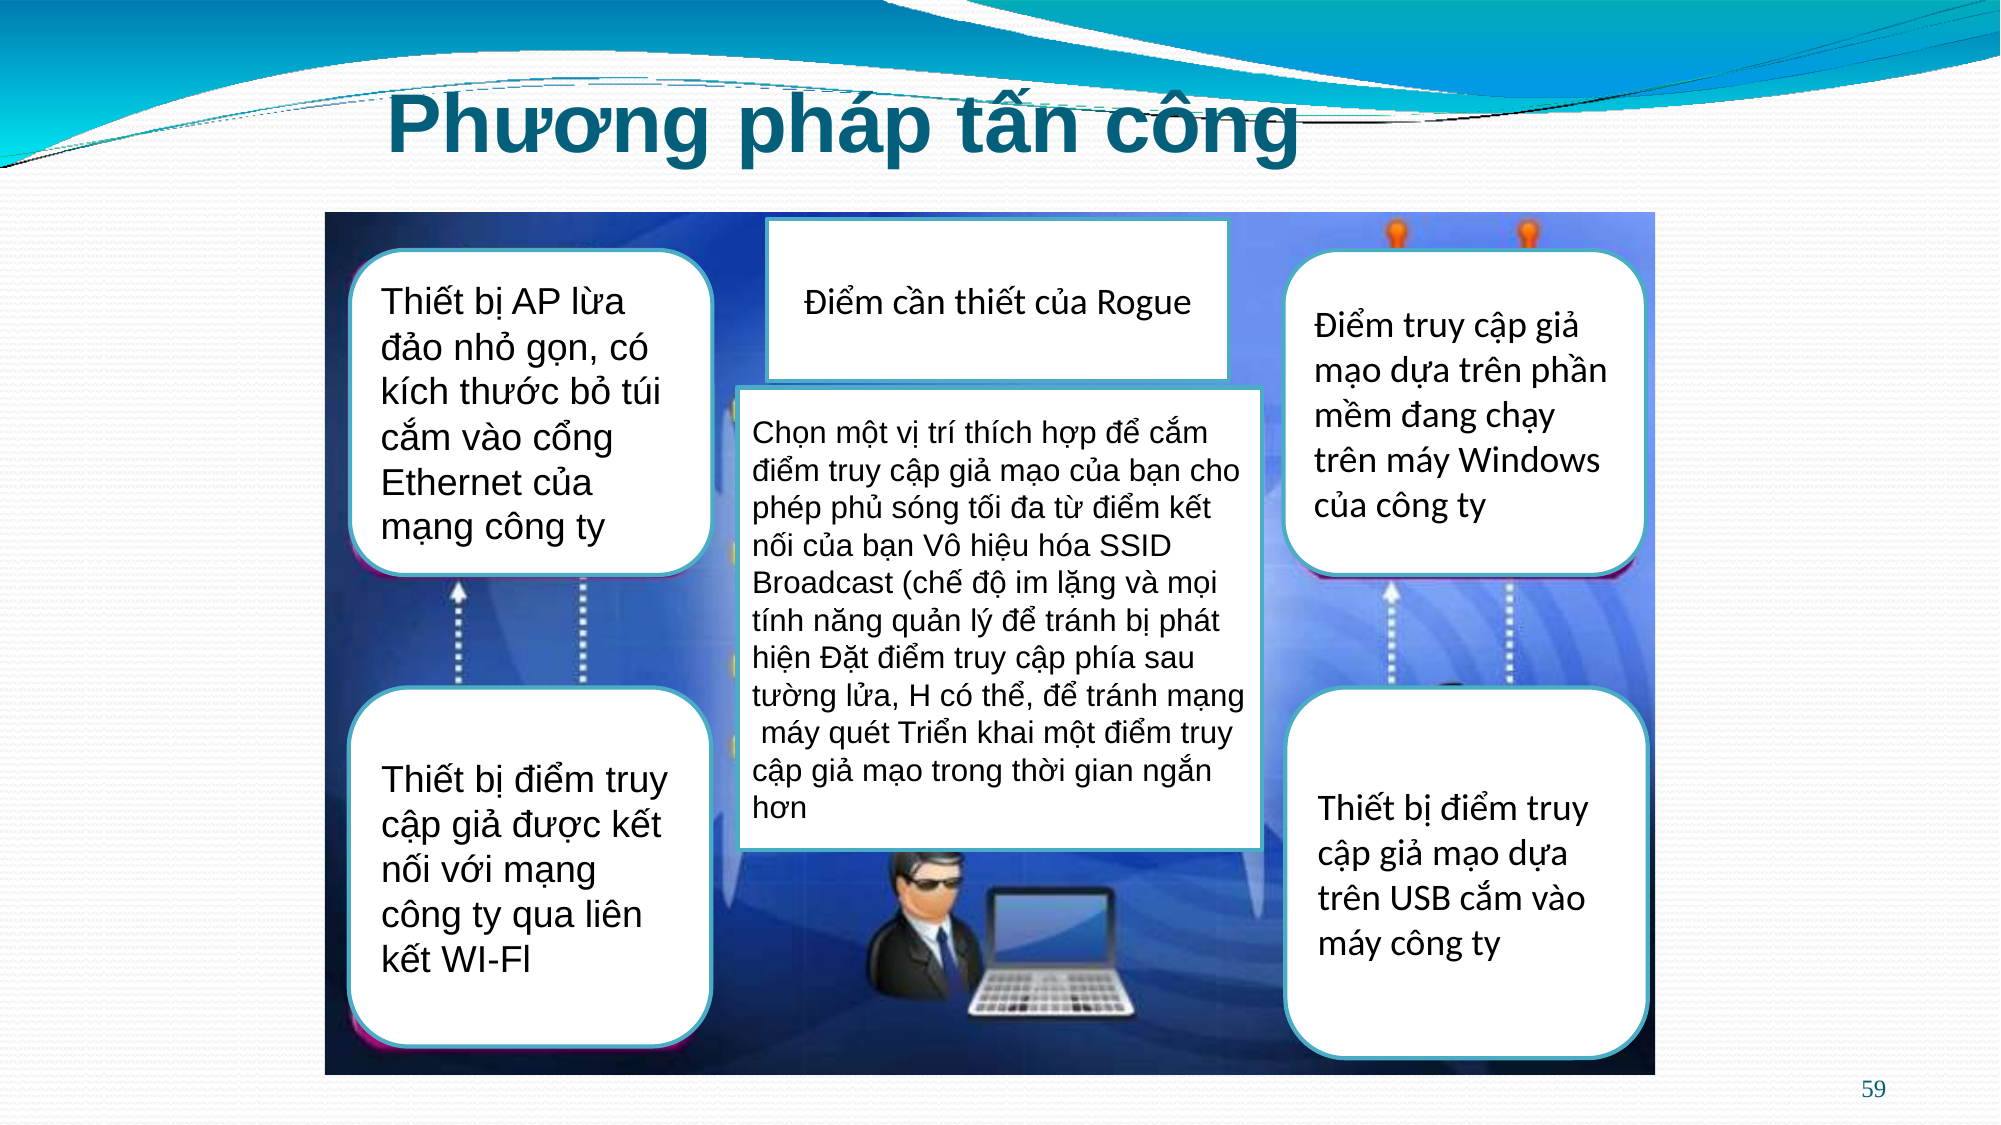

# Phương pháp tấn công

Điểm cần thiết của Rogue
Thiết bị AP lừa đảo nhỏ gọn, có kích thước bỏ túi cắm vào cổng Ethernet của mạng công ty
Điểm truy cập giả mạo dựa trên phần mềm đang chạy trên máy Windows của công ty
Chọn một vị trí thích hợp để cắm điểm truy cập giả mạo của bạn cho phép phủ sóng tối đa từ điểm kết nối của bạn Vô hiệu hóa SSID Broadcast (chế độ im lặng và mọi tính năng quản lý để tránh bị phát hiện Đặt điểm truy cập phía sau tường lửa, H có thể, để tránh mạng  máy quét Triển khai một điểm truy cập giả mạo trong thời gian ngắn hơn
Thiết bị điểm truy cập giả mạo dựa trên USB cắm vào máy công ty
Thiết bị điểm truy cập giả được kết nối với mạng công ty qua liên kết WI-Fl
59